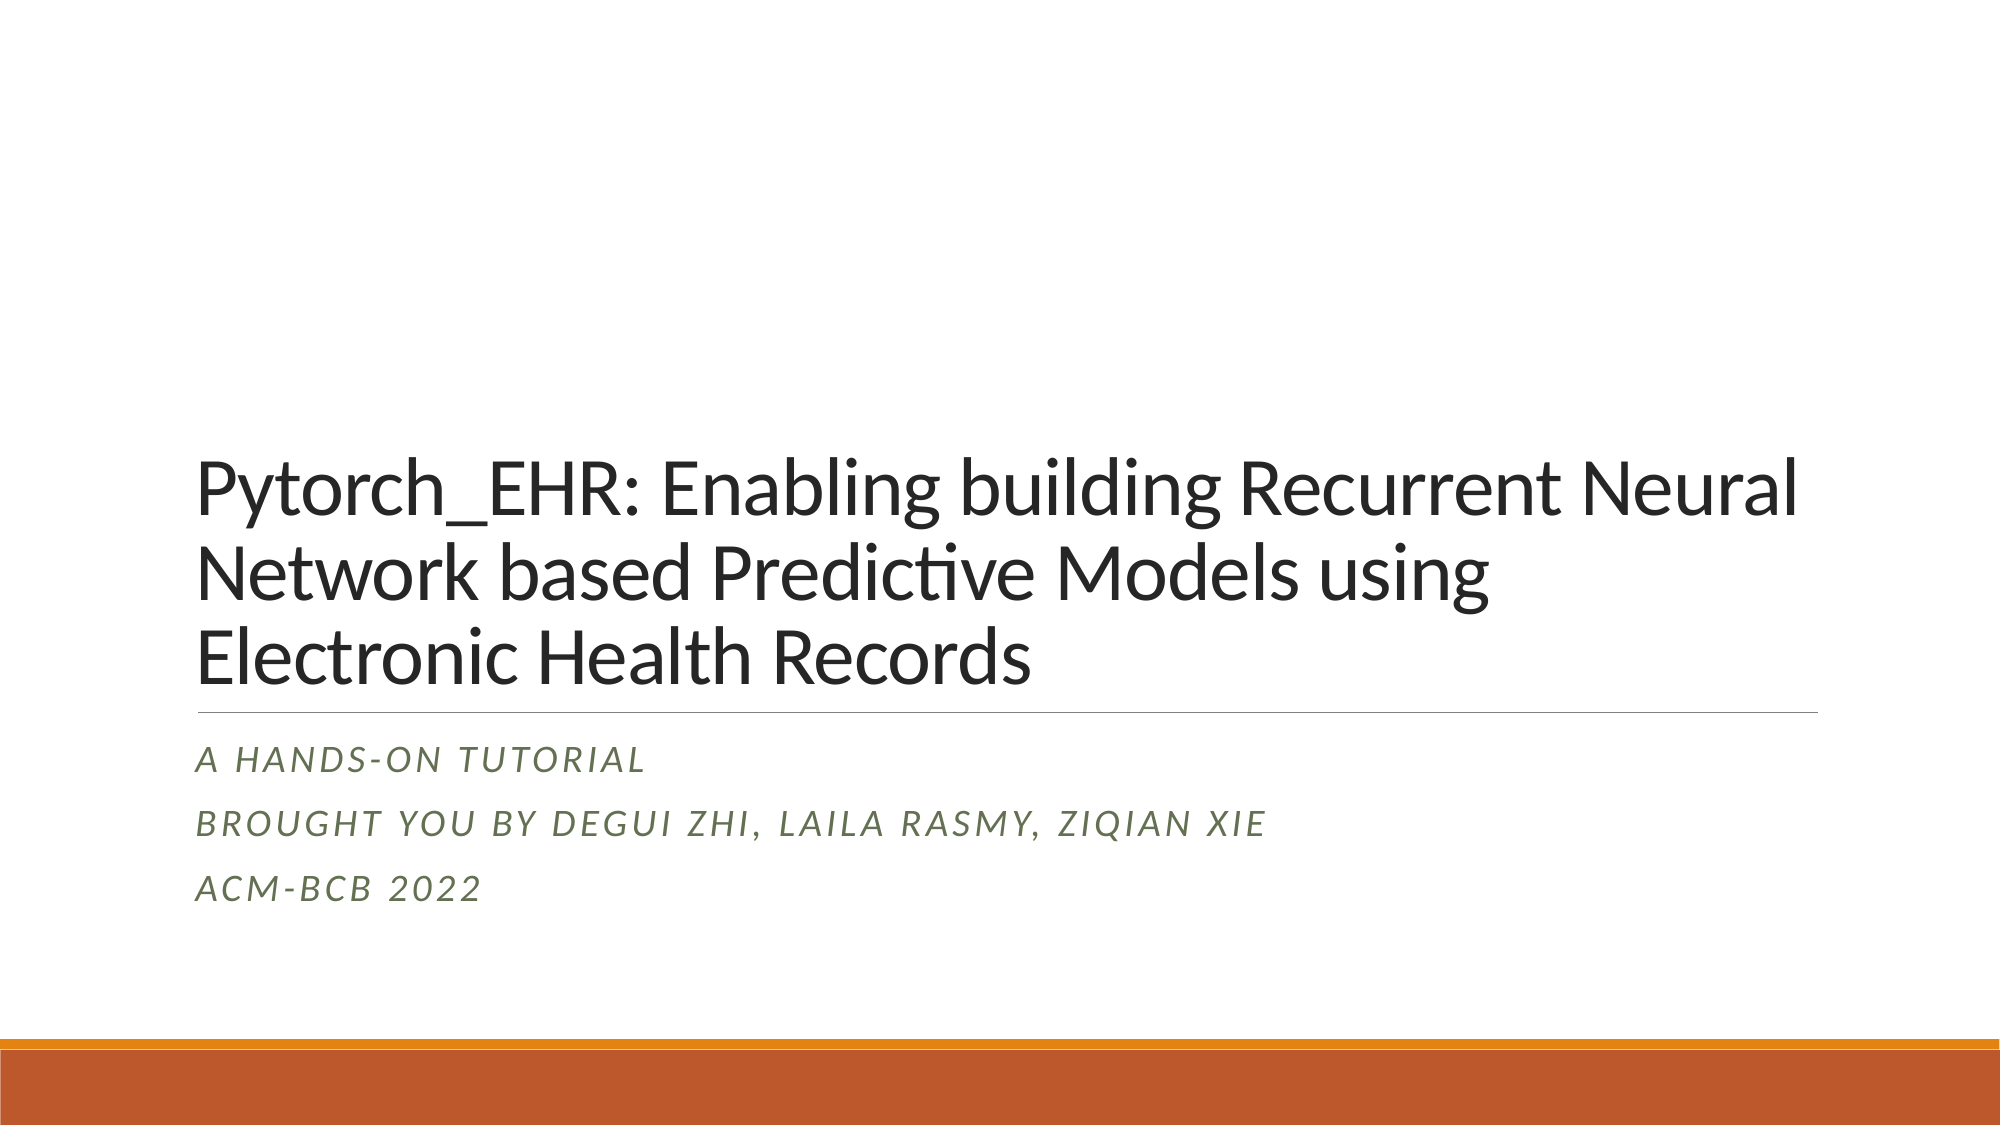

# Pytorch_EHR: Enabling building Recurrent Neural Network based Predictive Models using Electronic Health Records
A Hands-On Tutorial
Brought you by Degui Zhi, Laila Rasmy, Ziqian Xie
ACM-BCB 2022